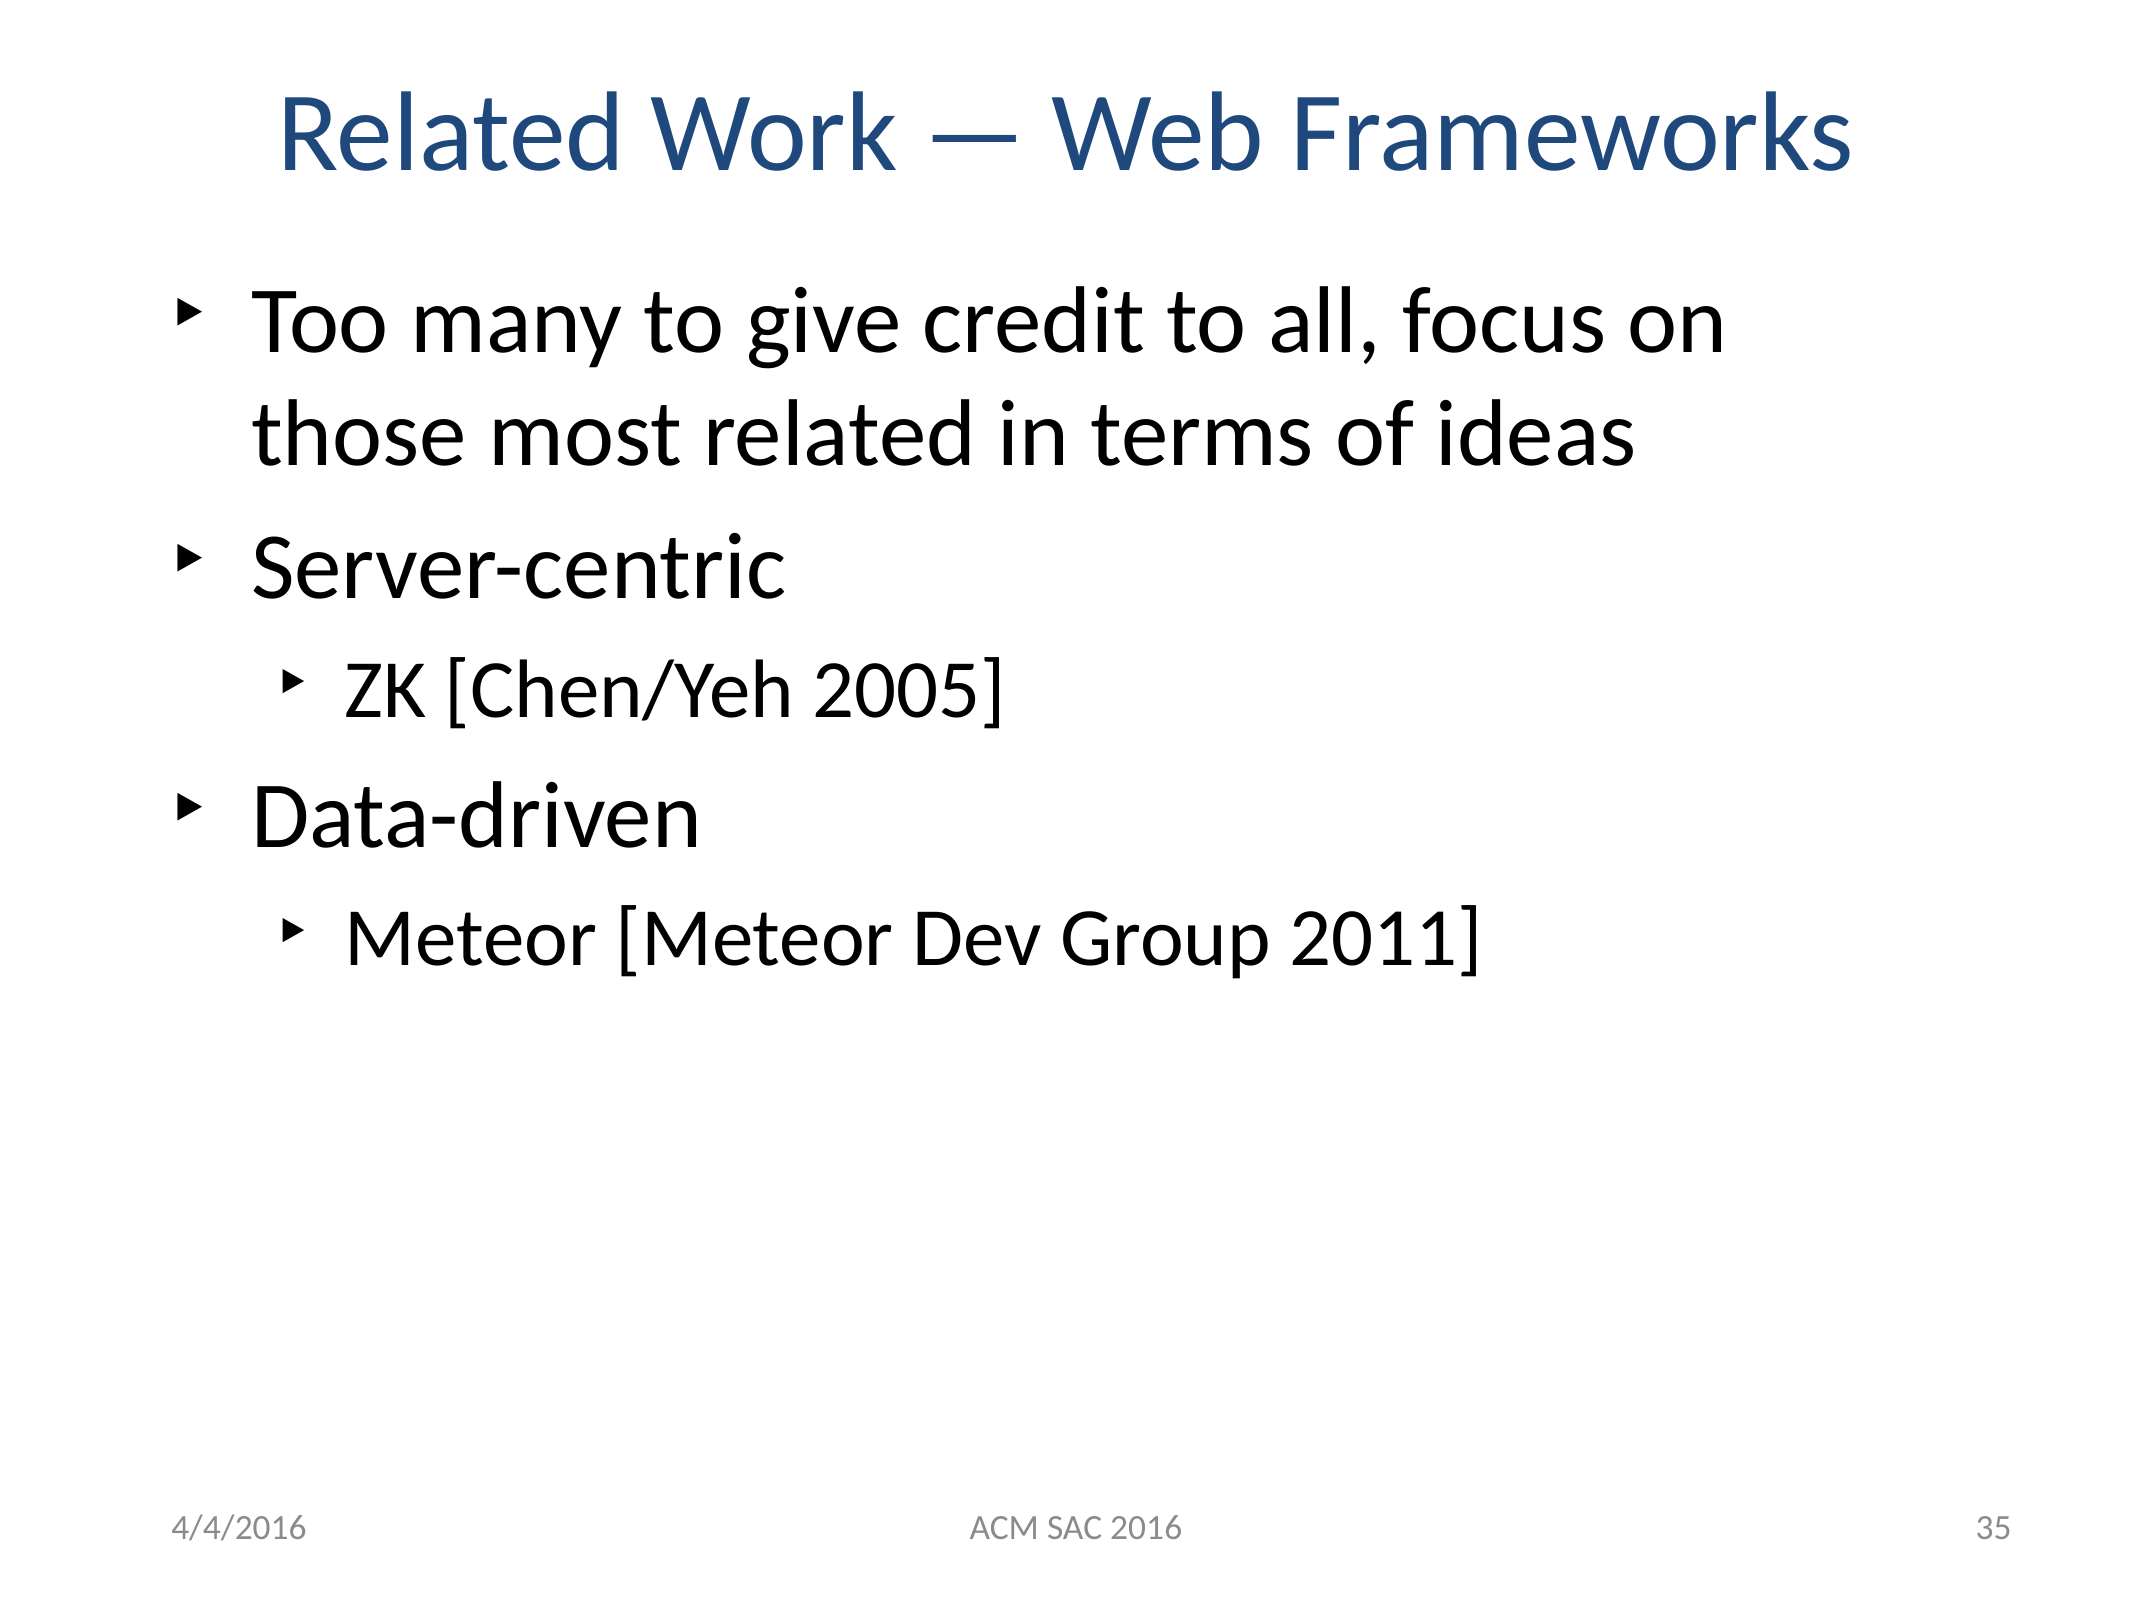

# Related Work — Web Frameworks
Too many to give credit to all, focus on those most related in terms of ideas
Server-centric
ZK [Chen/Yeh 2005]
Data-driven
Meteor [Meteor Dev Group 2011]
35